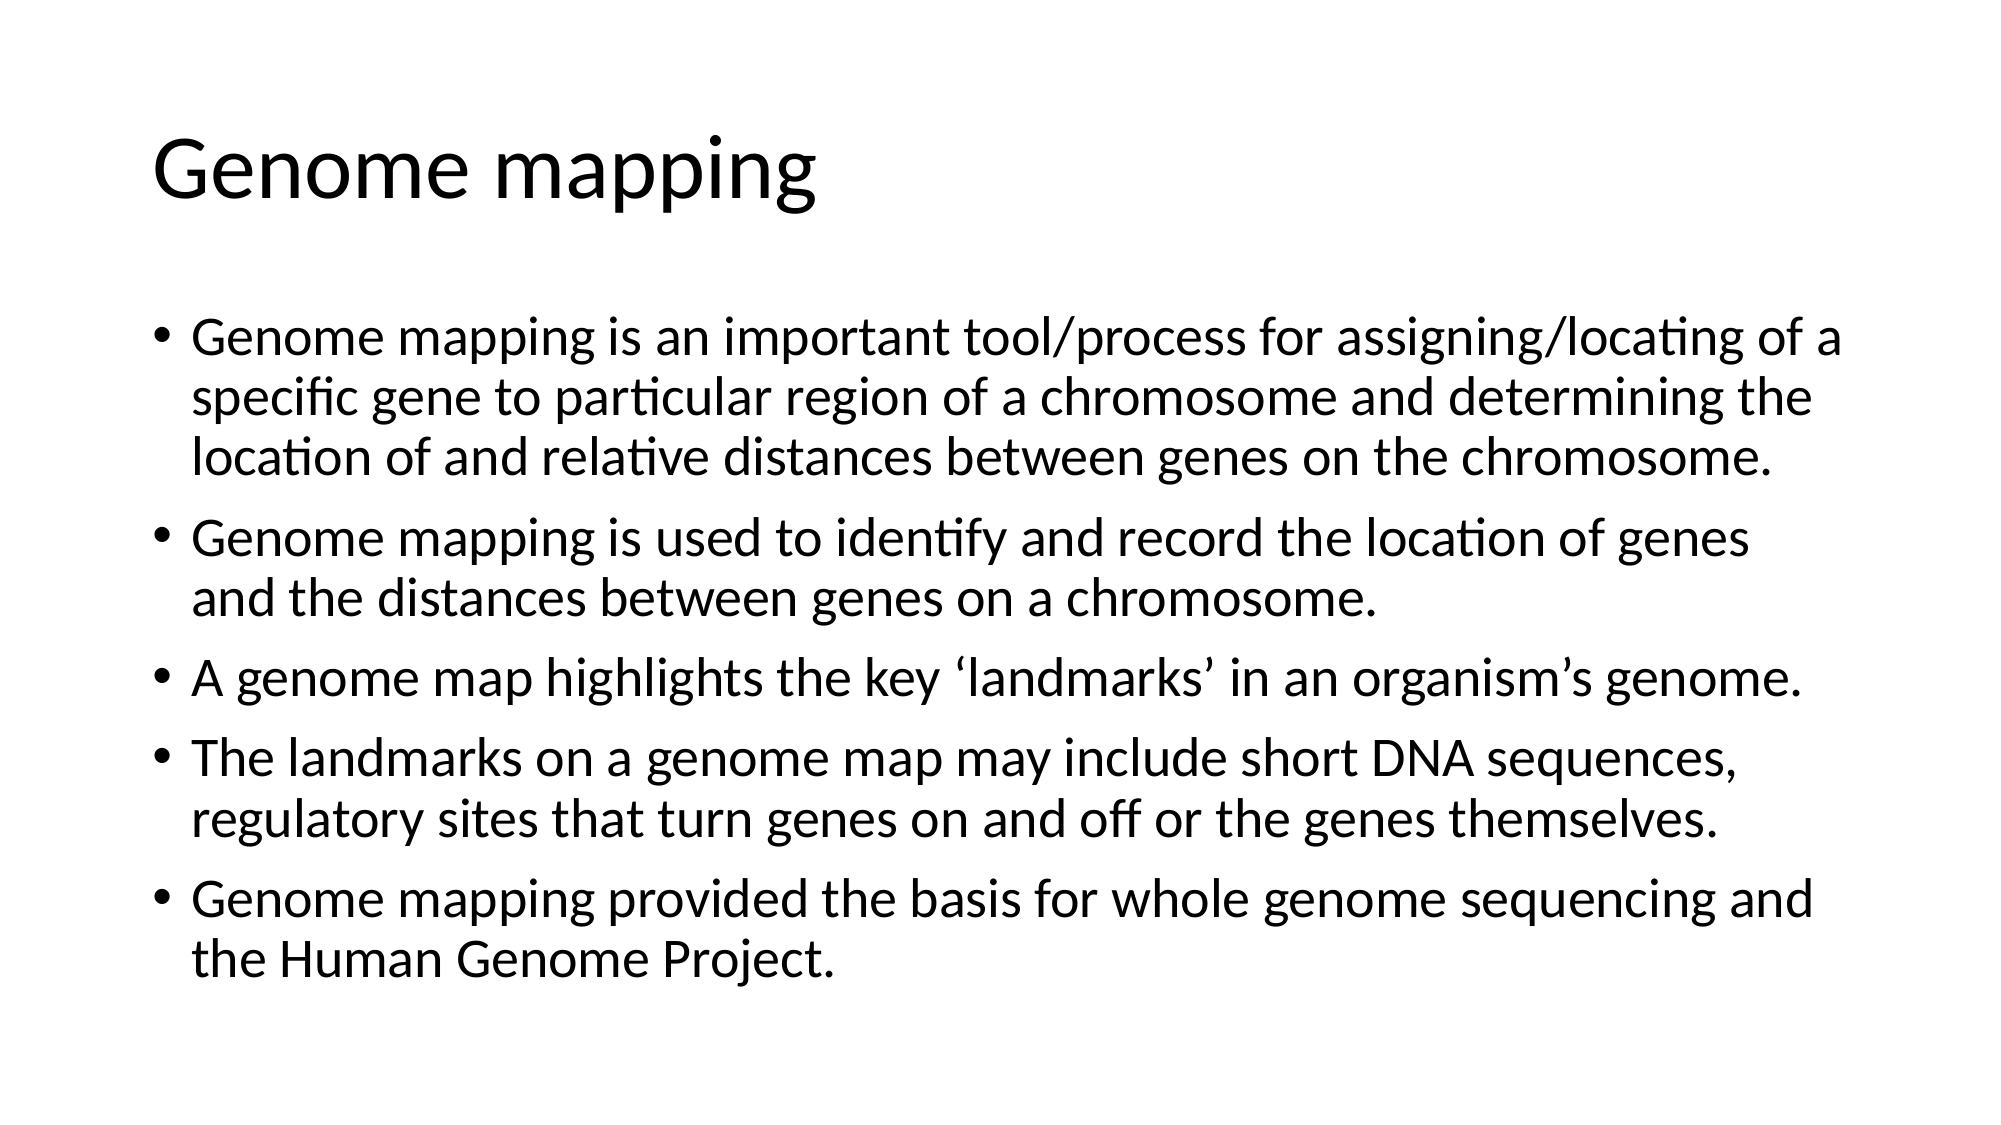

# Genome mapping
Genome mapping is an important tool/process for assigning/locating of a specific gene to particular region of a chromosome and determining the location of and relative distances between genes on the chromosome.
Genome mapping is used to identify and record the location of genes and the distances between genes on a chromosome.
A genome map highlights the key ‘landmarks’ in an organism’s genome.
The landmarks on a genome map may include short DNA sequences, regulatory sites that turn genes on and off or the genes themselves.
Genome mapping provided the basis for whole genome sequencing and the Human Genome Project.